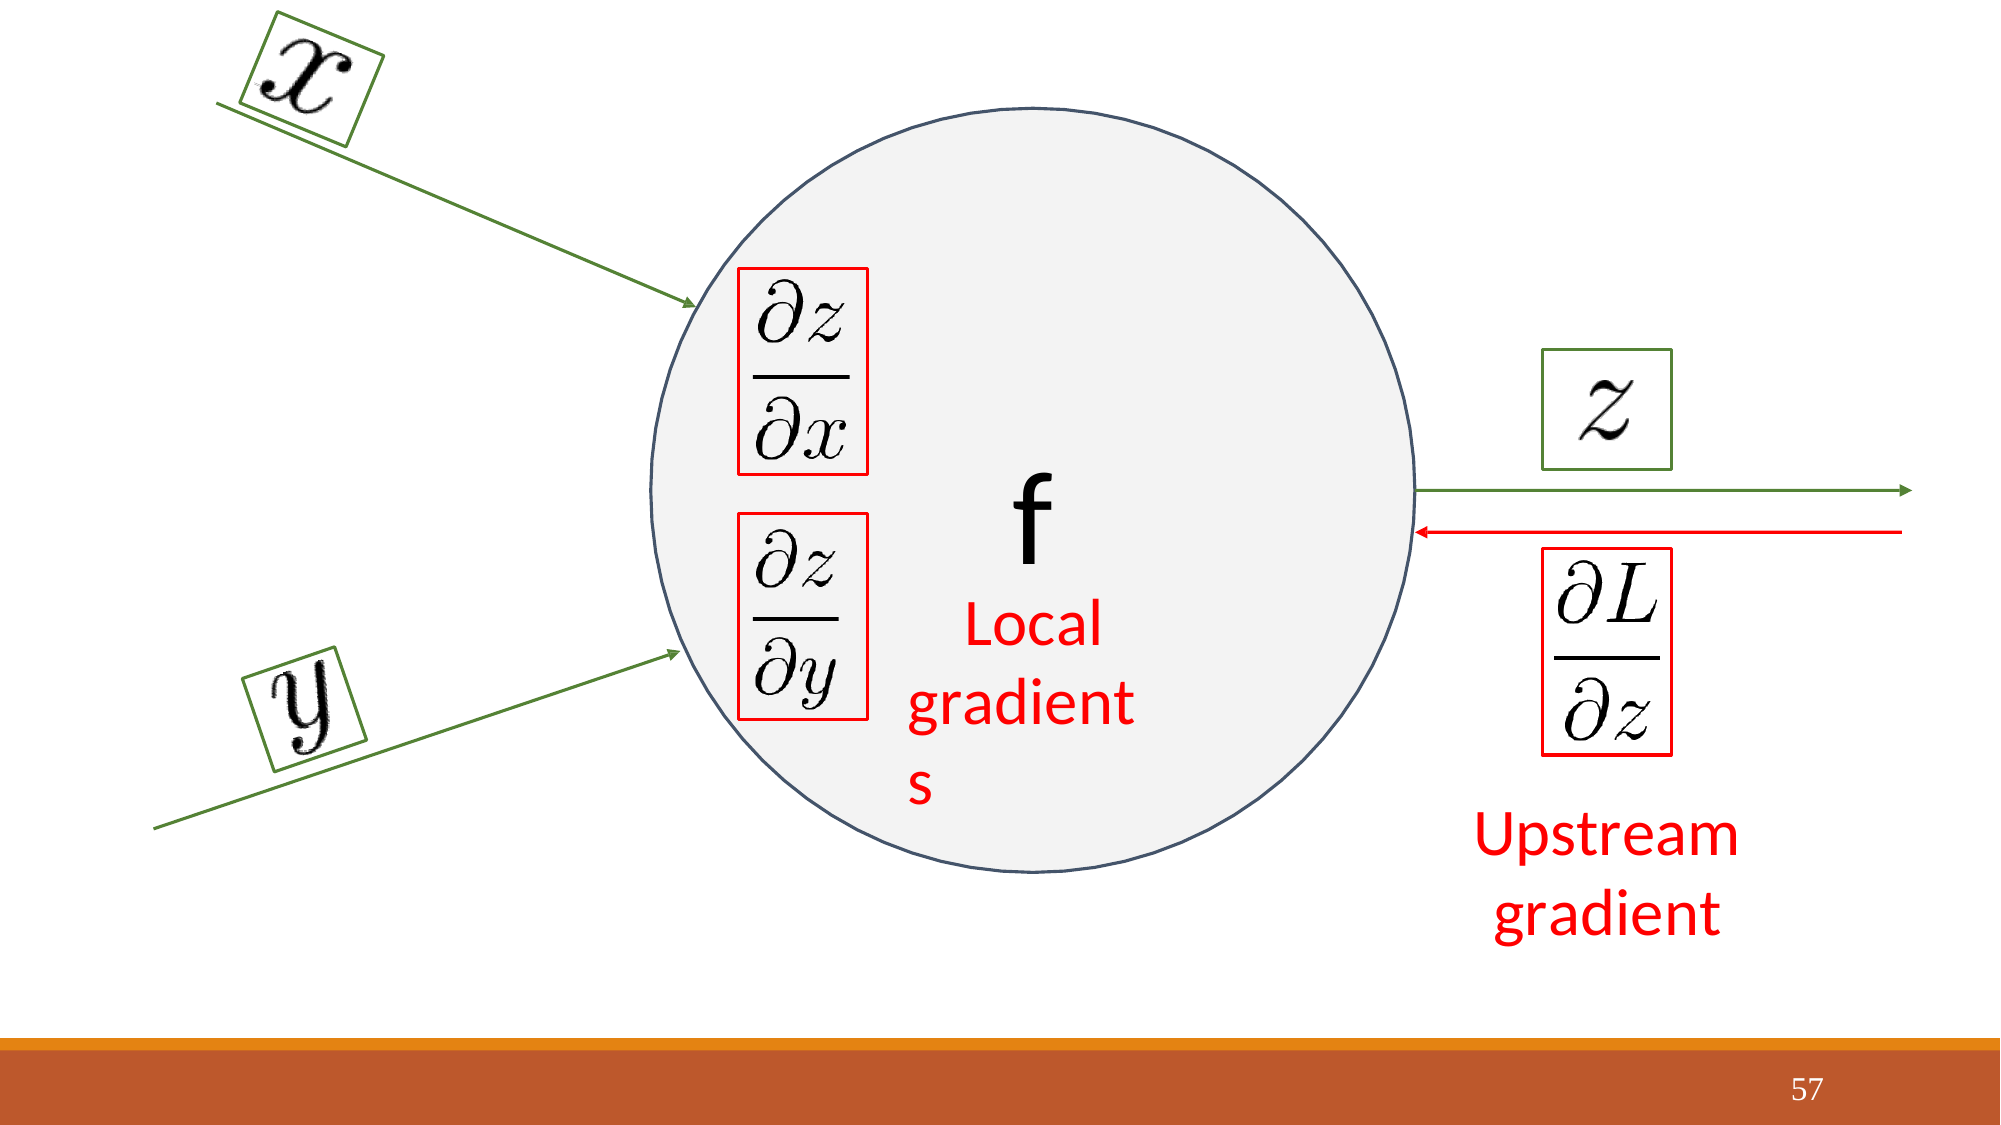

f

Local gradients

Upstream gradient

57
Lecture 6 - 57